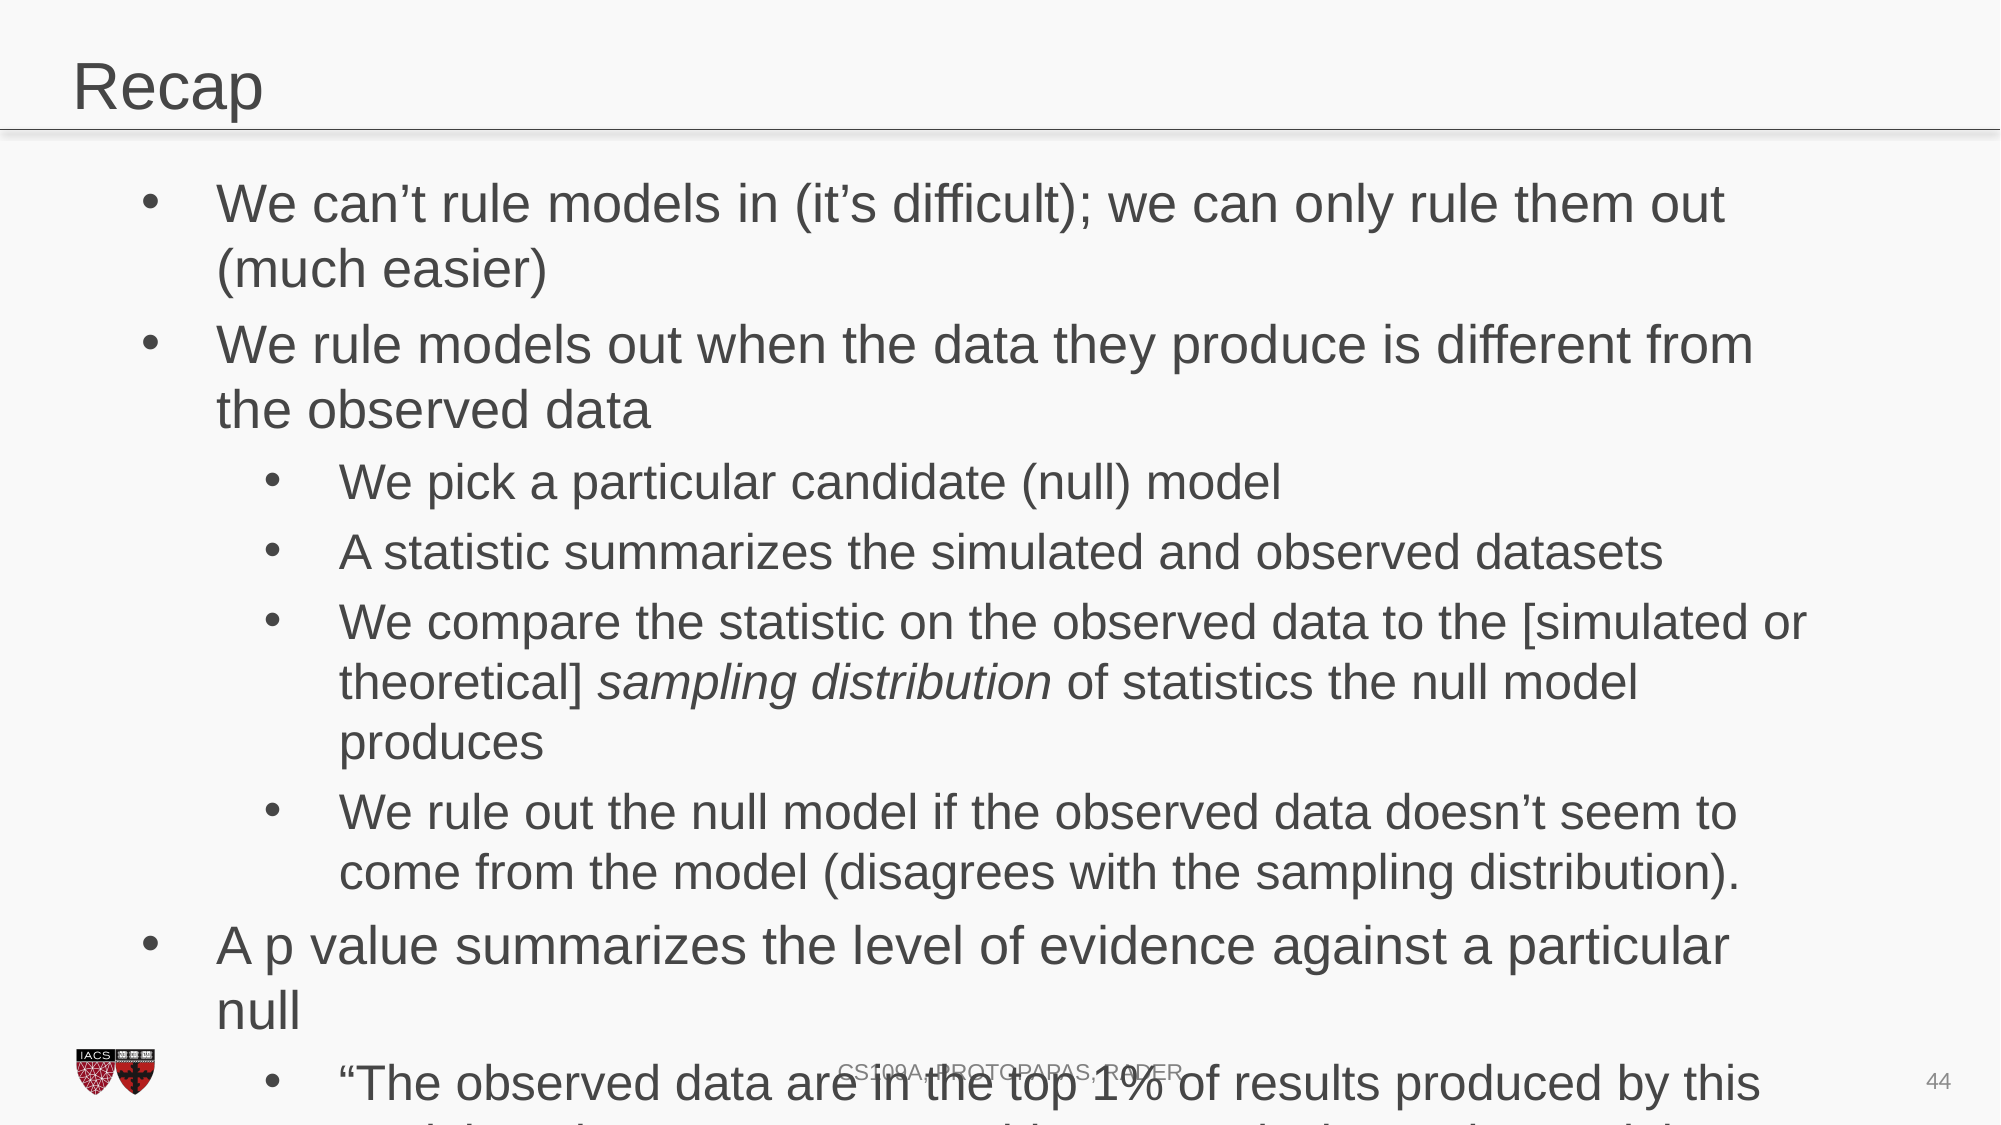

# Recap
We can’t rule models in (it’s difficult); we can only rule them out (much easier)
We rule models out when the data they produce is different from the observed data
We pick a particular candidate (null) model
A statistic summarizes the simulated and observed datasets
We compare the statistic on the observed data to the [simulated or theoretical] sampling distribution of statistics the null model produces
We rule out the null model if the observed data doesn’t seem to come from the model (disagrees with the sampling distribution).
A p value summarizes the level of evidence against a particular null
“The observed data are in the top 1% of results produced by this model… what’s more reasonable: we got lucky, or the model was wrong?

44